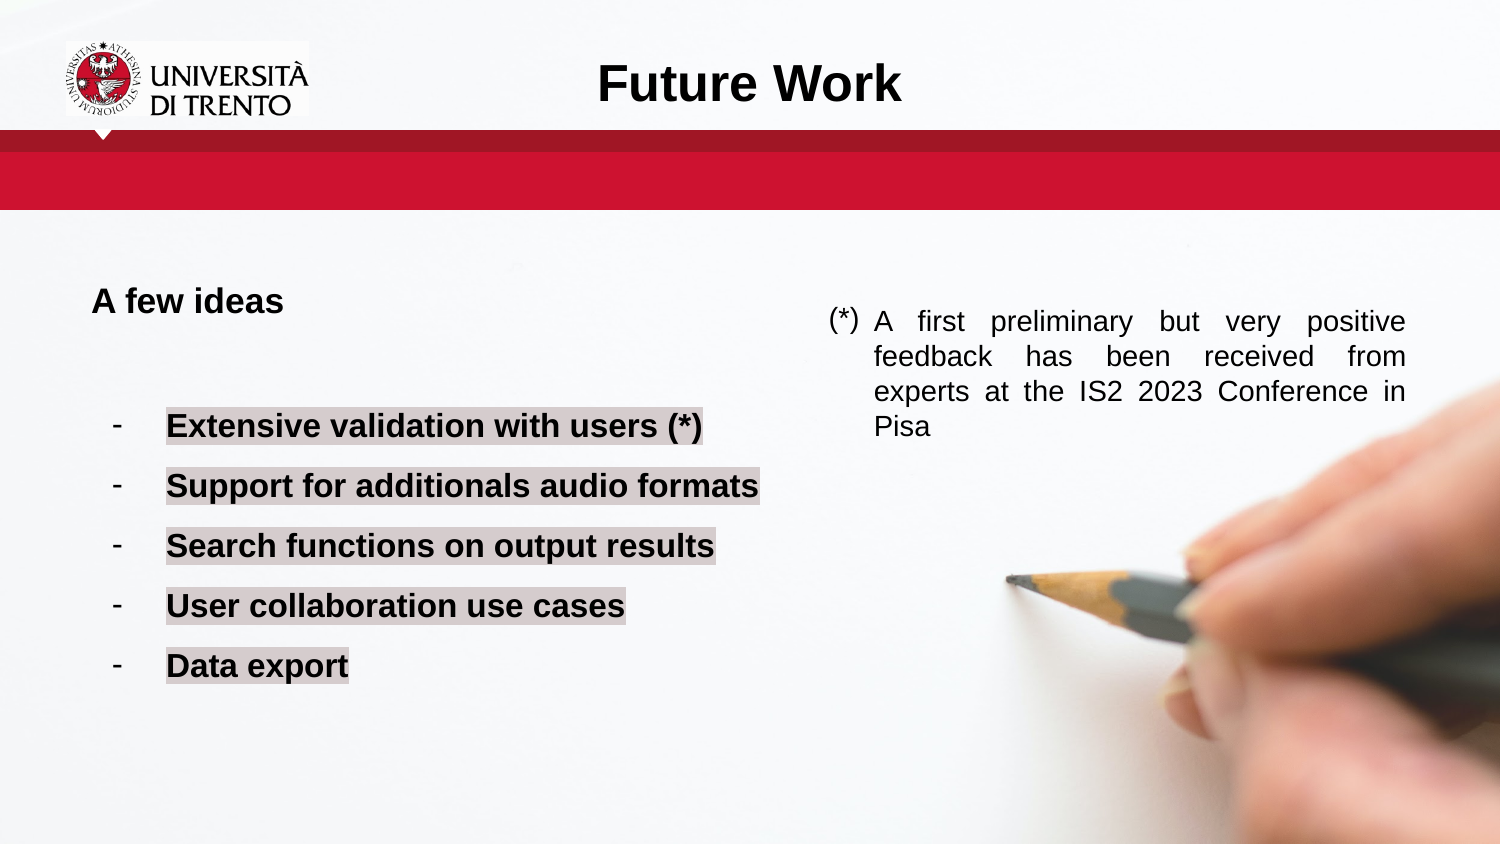

# Future Work
A few ideas

Extensive validation with users (*)
Support for additionals audio formats
Search functions on output results
User collaboration use cases
Data export
(*)
A first preliminary but very positive feedback has been received from experts at the IS2 2023 Conference in Pisa